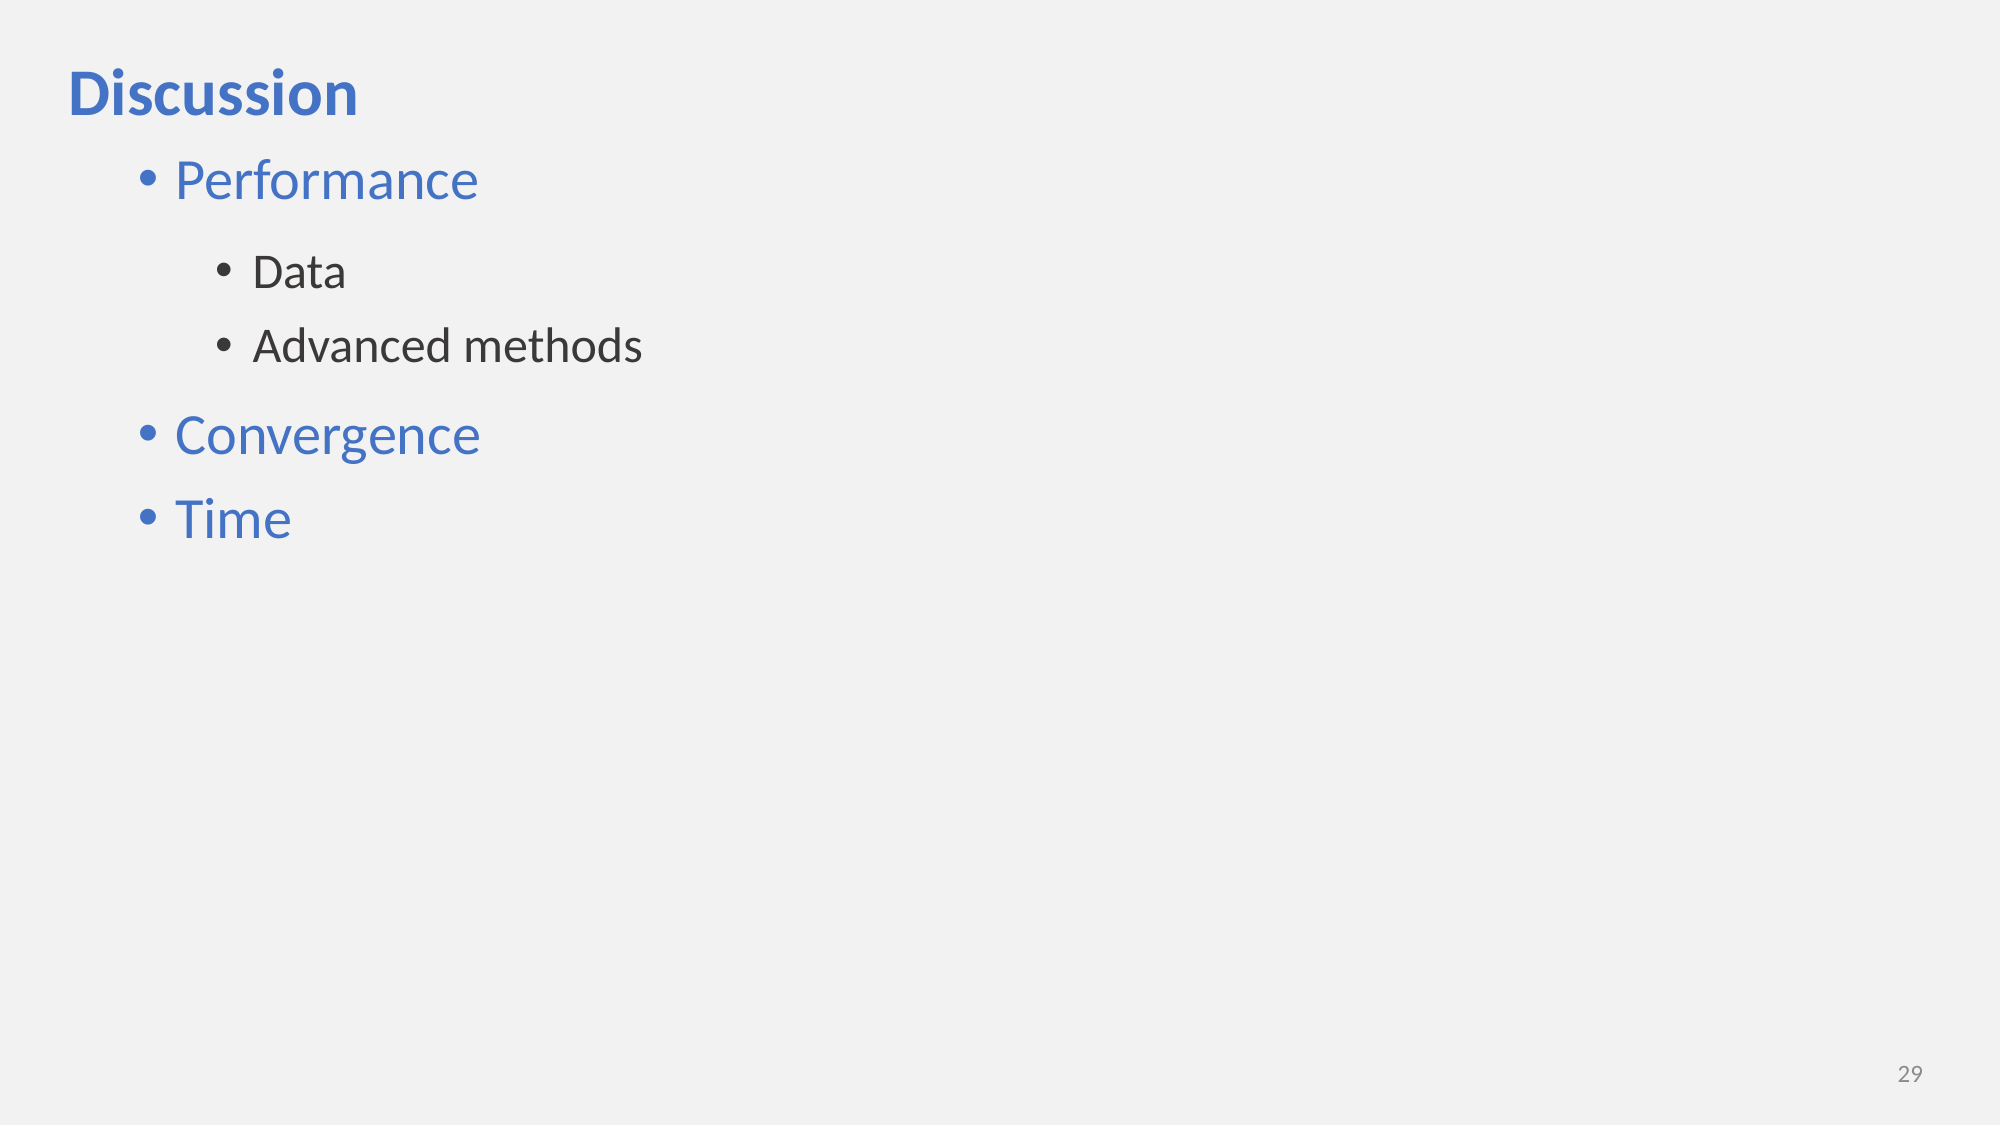

# Discussion
Performance
Data
Advanced methods
Convergence
Time
29